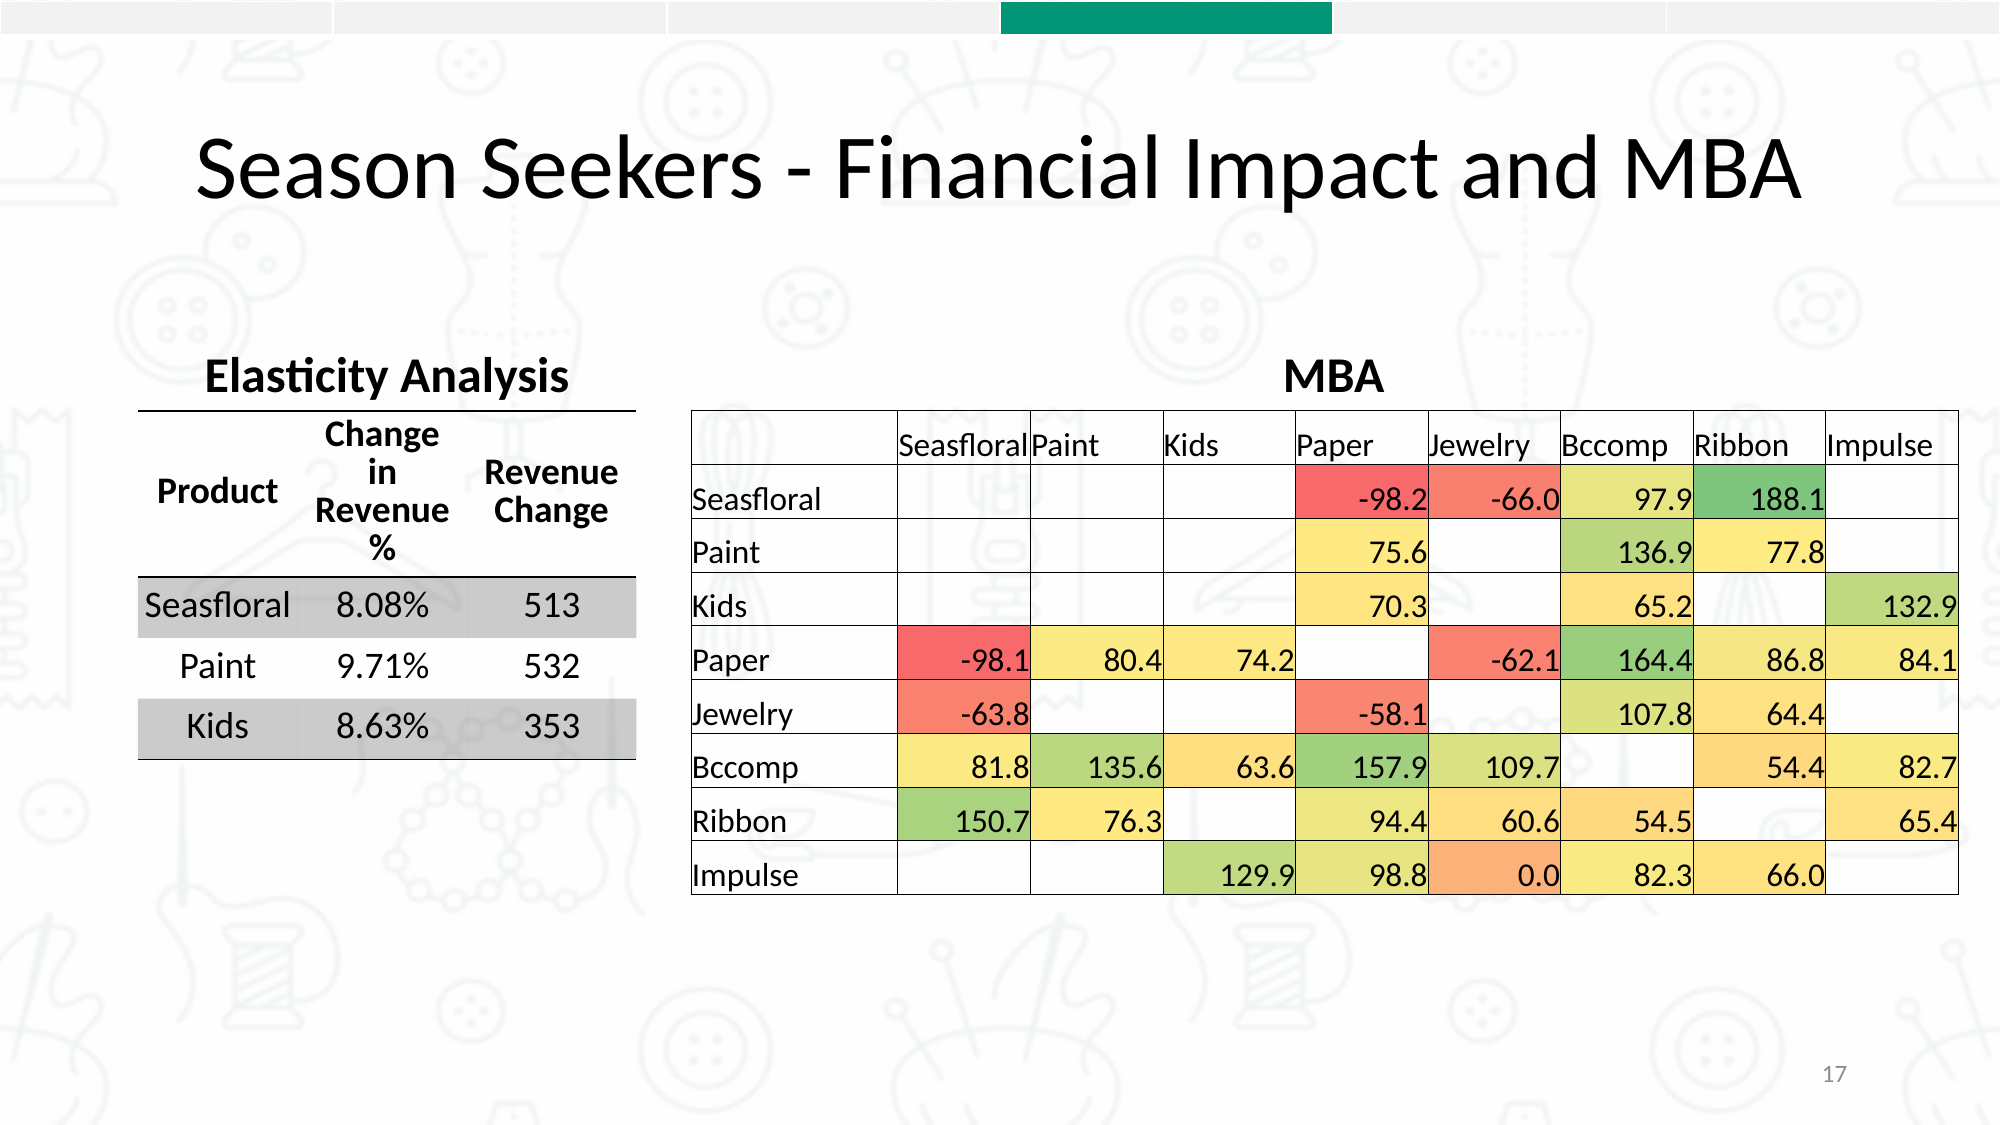

|  |  |  |  |  |  |
| --- | --- | --- | --- | --- | --- |
# Season Seekers - Financial Impact and MBA
Elasticity Analysis
MBA
| Product | Change in Revenue % | Revenue Change |
| --- | --- | --- |
| Seasfloral | 8.08% | 513 |
| Paint | 9.71% | 532 |
| Kids | 8.63% | 353 |
|  | Seasfloral | Paint | Kids | Paper | Jewelry | Bccomp | Ribbon | Impulse |
| --- | --- | --- | --- | --- | --- | --- | --- | --- |
| Seasfloral |  |  |  | -98.2 | -66.0 | 97.9 | 188.1 |  |
| Paint |  |  |  | 75.6 |  | 136.9 | 77.8 |  |
| Kids |  |  |  | 70.3 |  | 65.2 |  | 132.9 |
| Paper | -98.1 | 80.4 | 74.2 |  | -62.1 | 164.4 | 86.8 | 84.1 |
| Jewelry | -63.8 |  |  | -58.1 |  | 107.8 | 64.4 |  |
| Bccomp | 81.8 | 135.6 | 63.6 | 157.9 | 109.7 |  | 54.4 | 82.7 |
| Ribbon | 150.7 | 76.3 |  | 94.4 | 60.6 | 54.5 |  | 65.4 |
| Impulse |  |  | 129.9 | 98.8 | 0.0 | 82.3 | 66.0 |  |
17